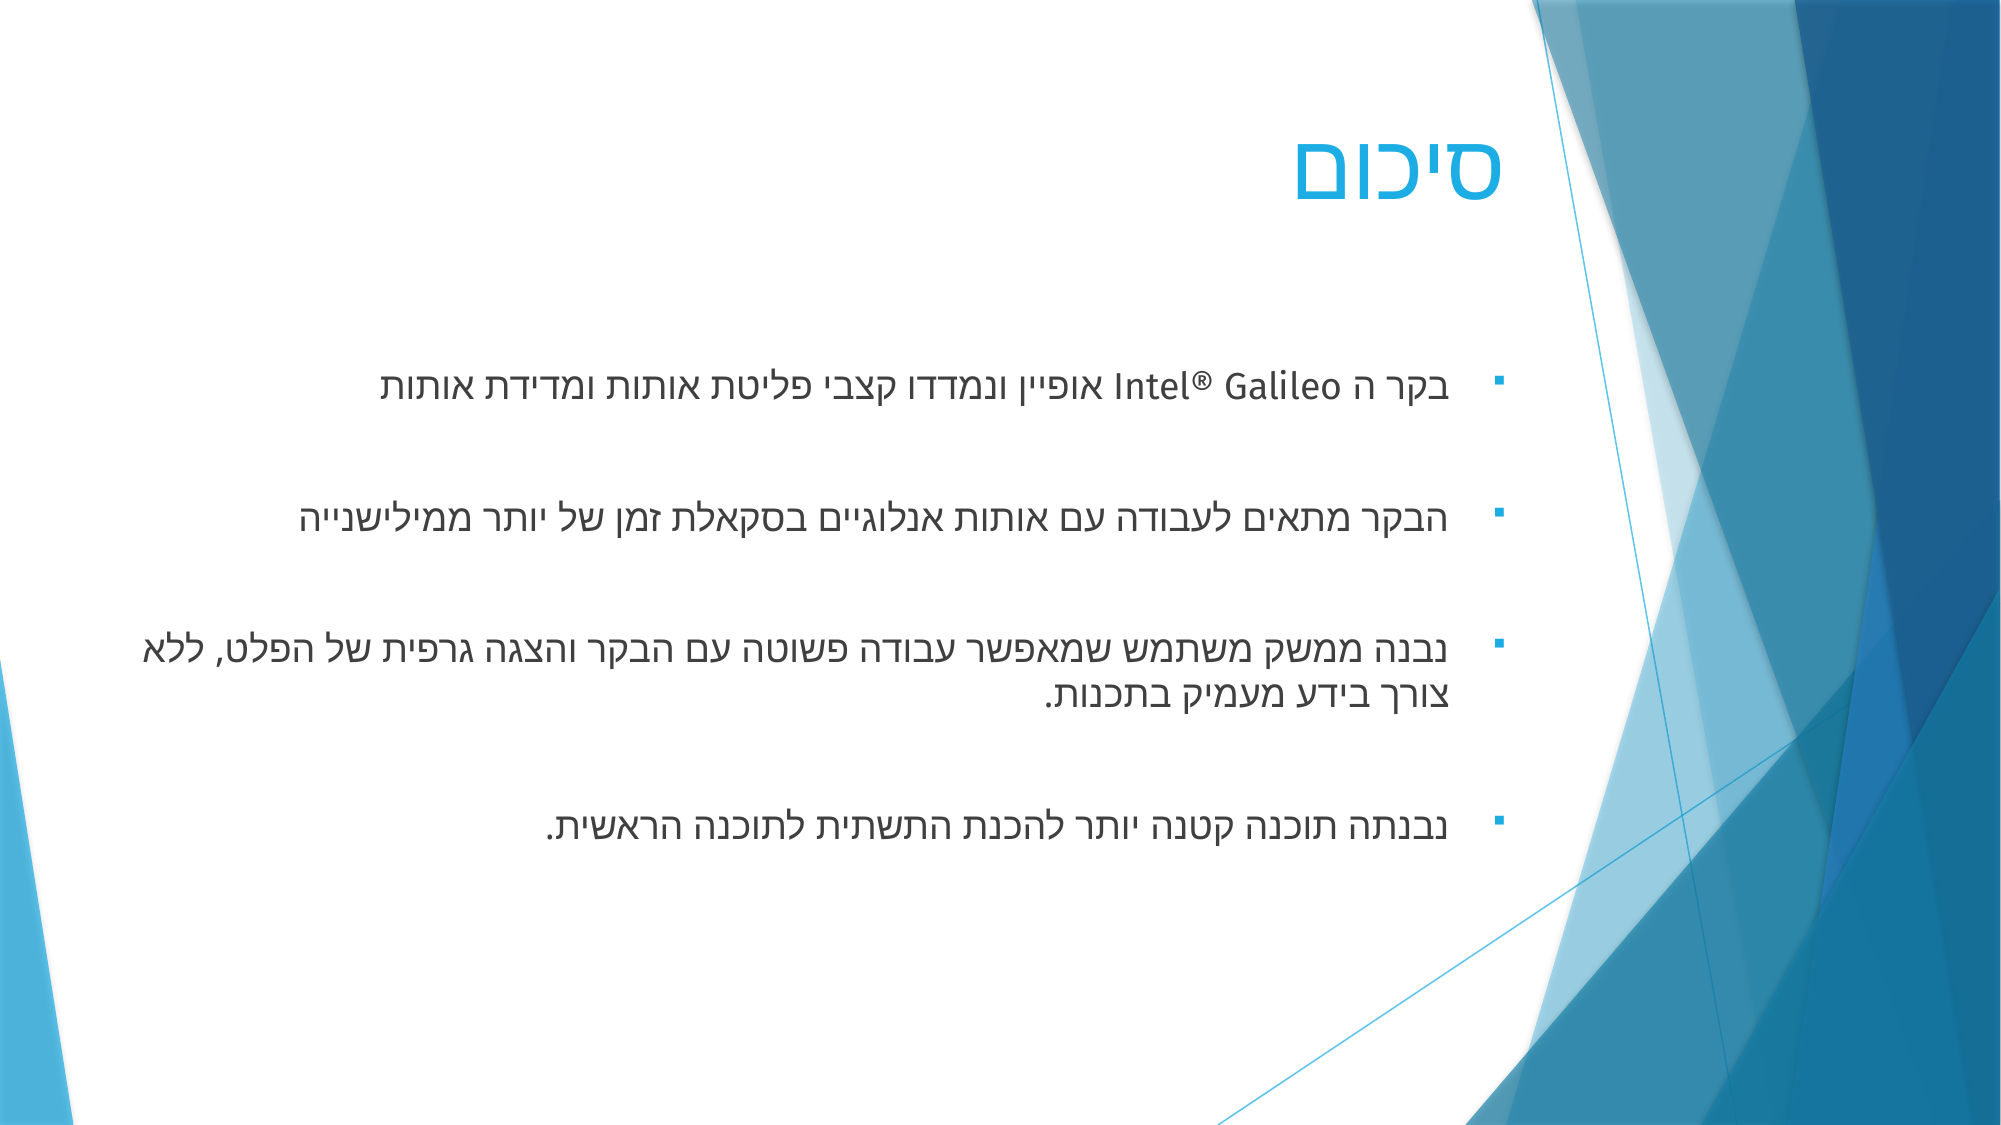

# סיכום
בקר ה Intel® Galileo אופיין ונמדדו קצבי פליטת אותות ומדידת אותות

הבקר מתאים לעבודה עם אותות אנלוגיים בסקאלת זמן של יותר ממילישנייה

נבנה ממשק משתמש שמאפשר עבודה פשוטה עם הבקר והצגה גרפית של הפלט, ללא צורך בידע מעמיק בתכנות.

נבנתה תוכנה קטנה יותר להכנת התשתית לתוכנה הראשית.